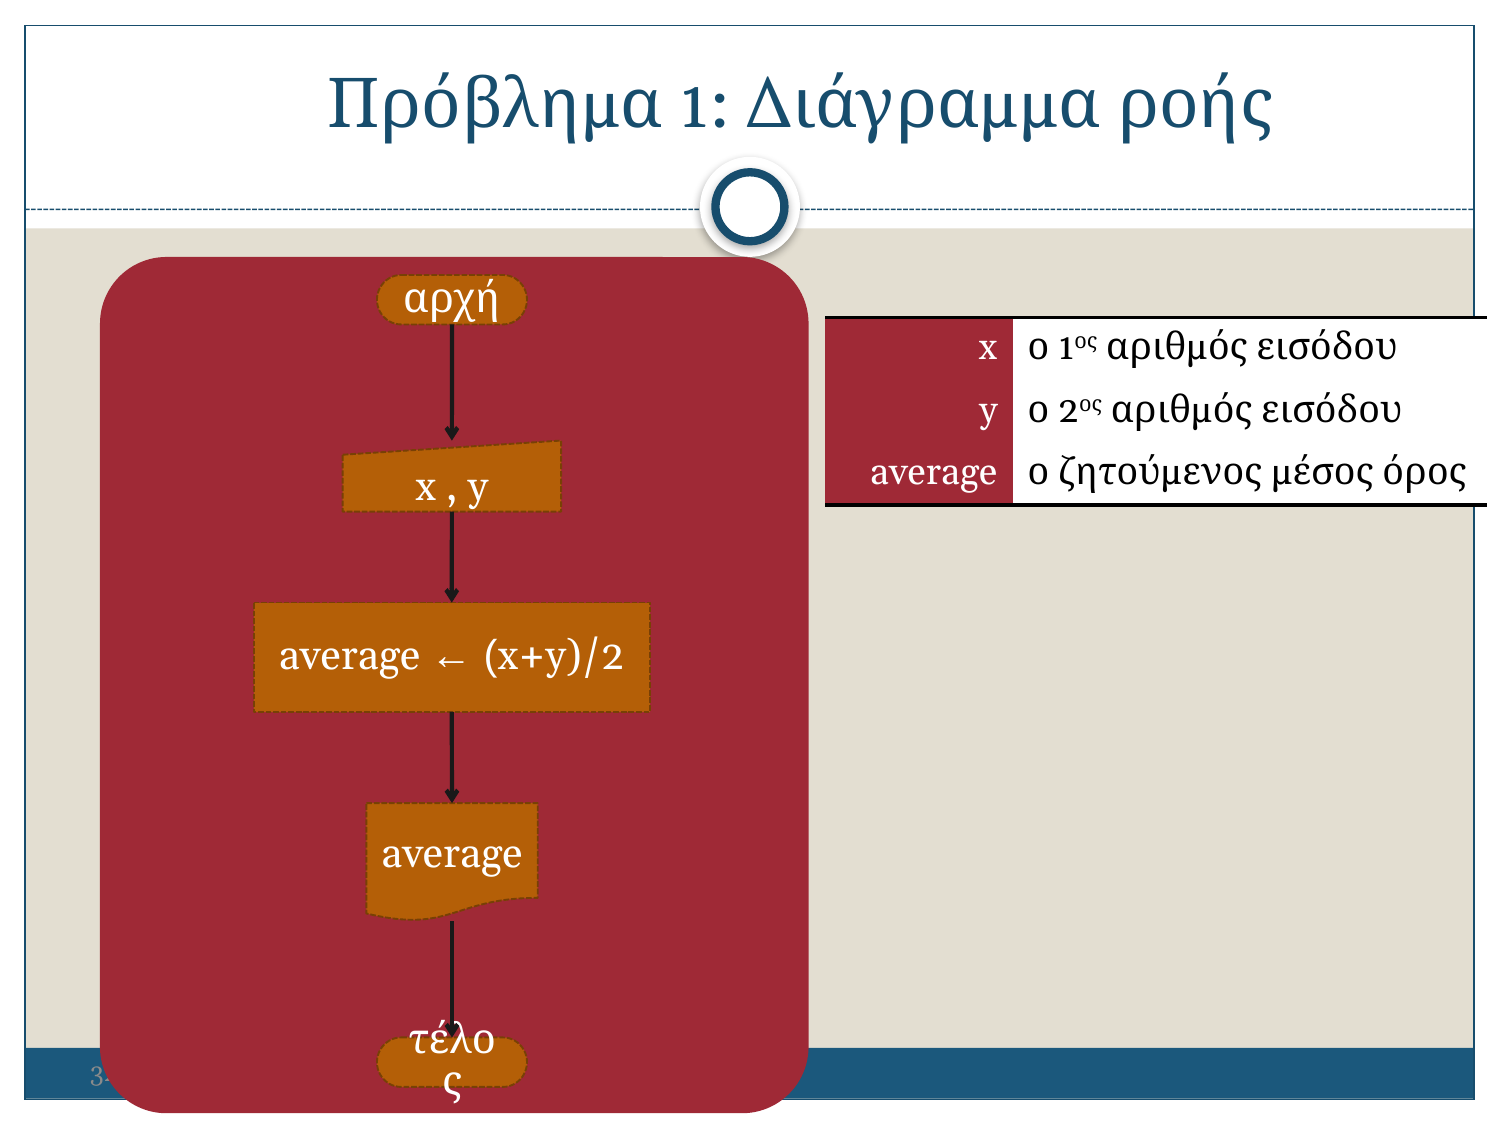

Πρόβλημα 1: Διάγραμμα ροής

αρχή
| x | ο 1ος αριθμός εισόδου |
| --- | --- |
| y | ο 2ος αριθμός εισόδου |
| average | ο ζητούμενος μέσος όρος |
x , y
average ← (x+y)/2
average
τέλος
320